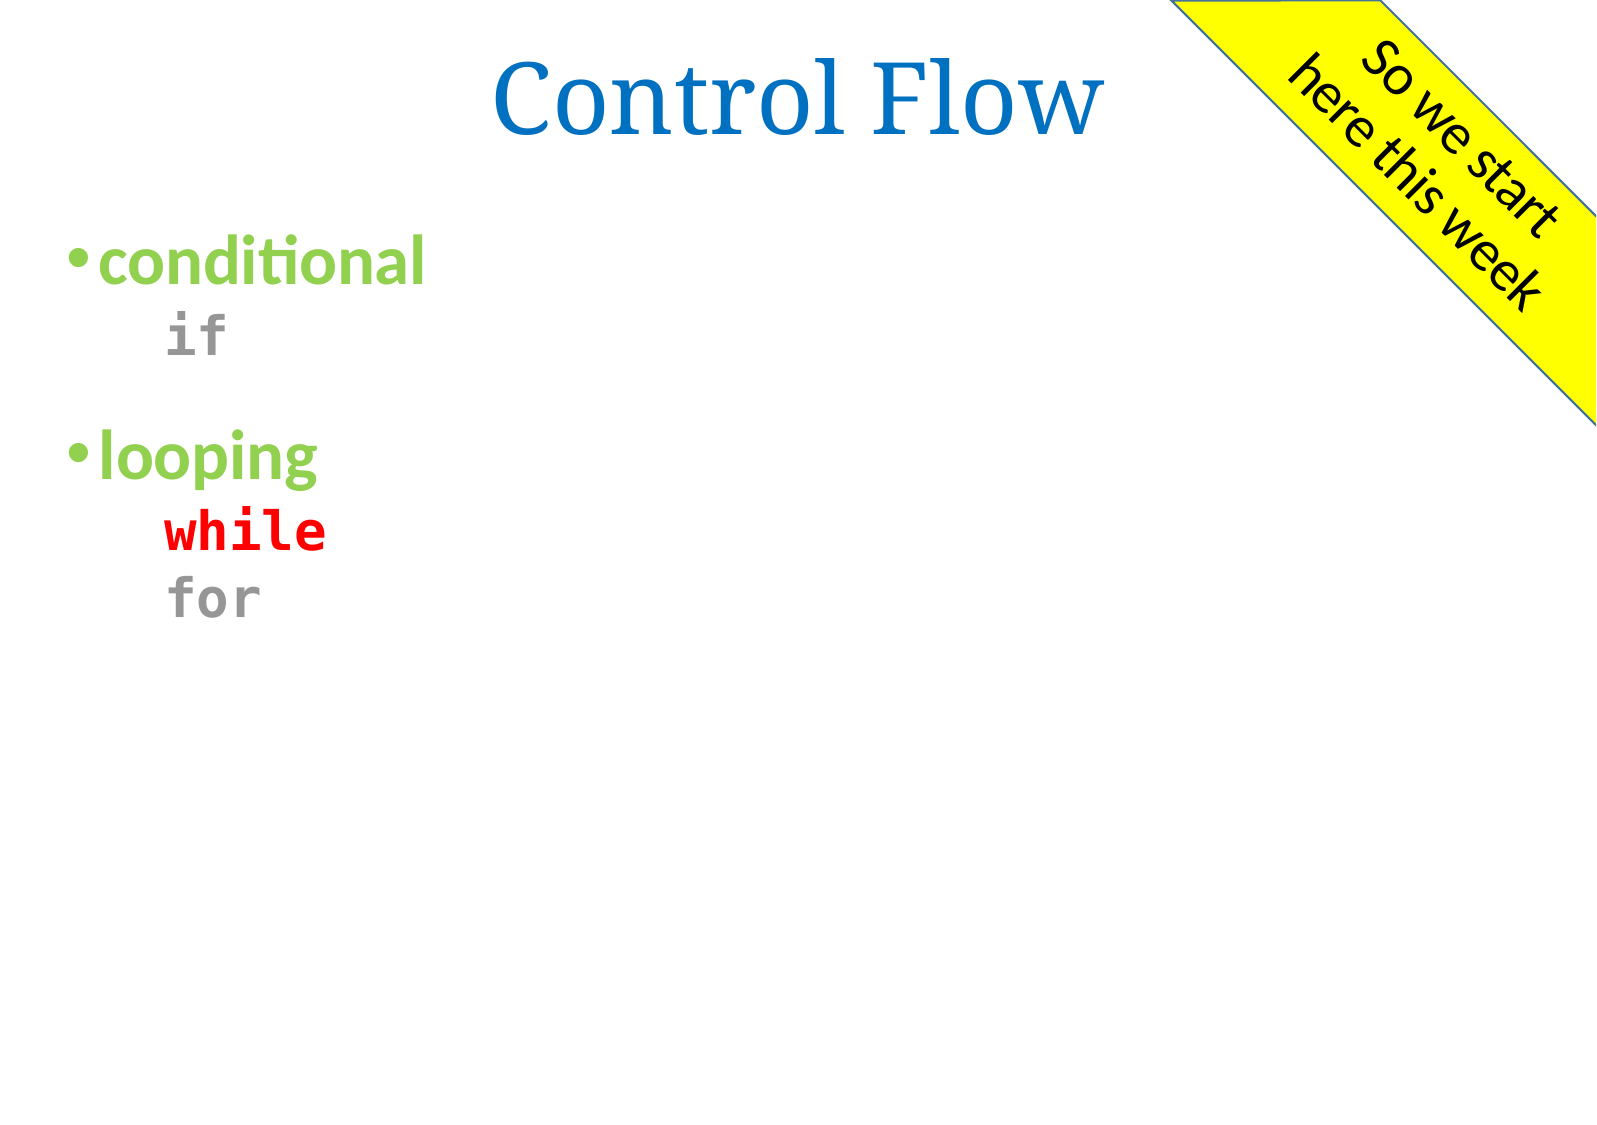

Control Flow
So we start
here this week
conditional
 if

looping
 while
 for